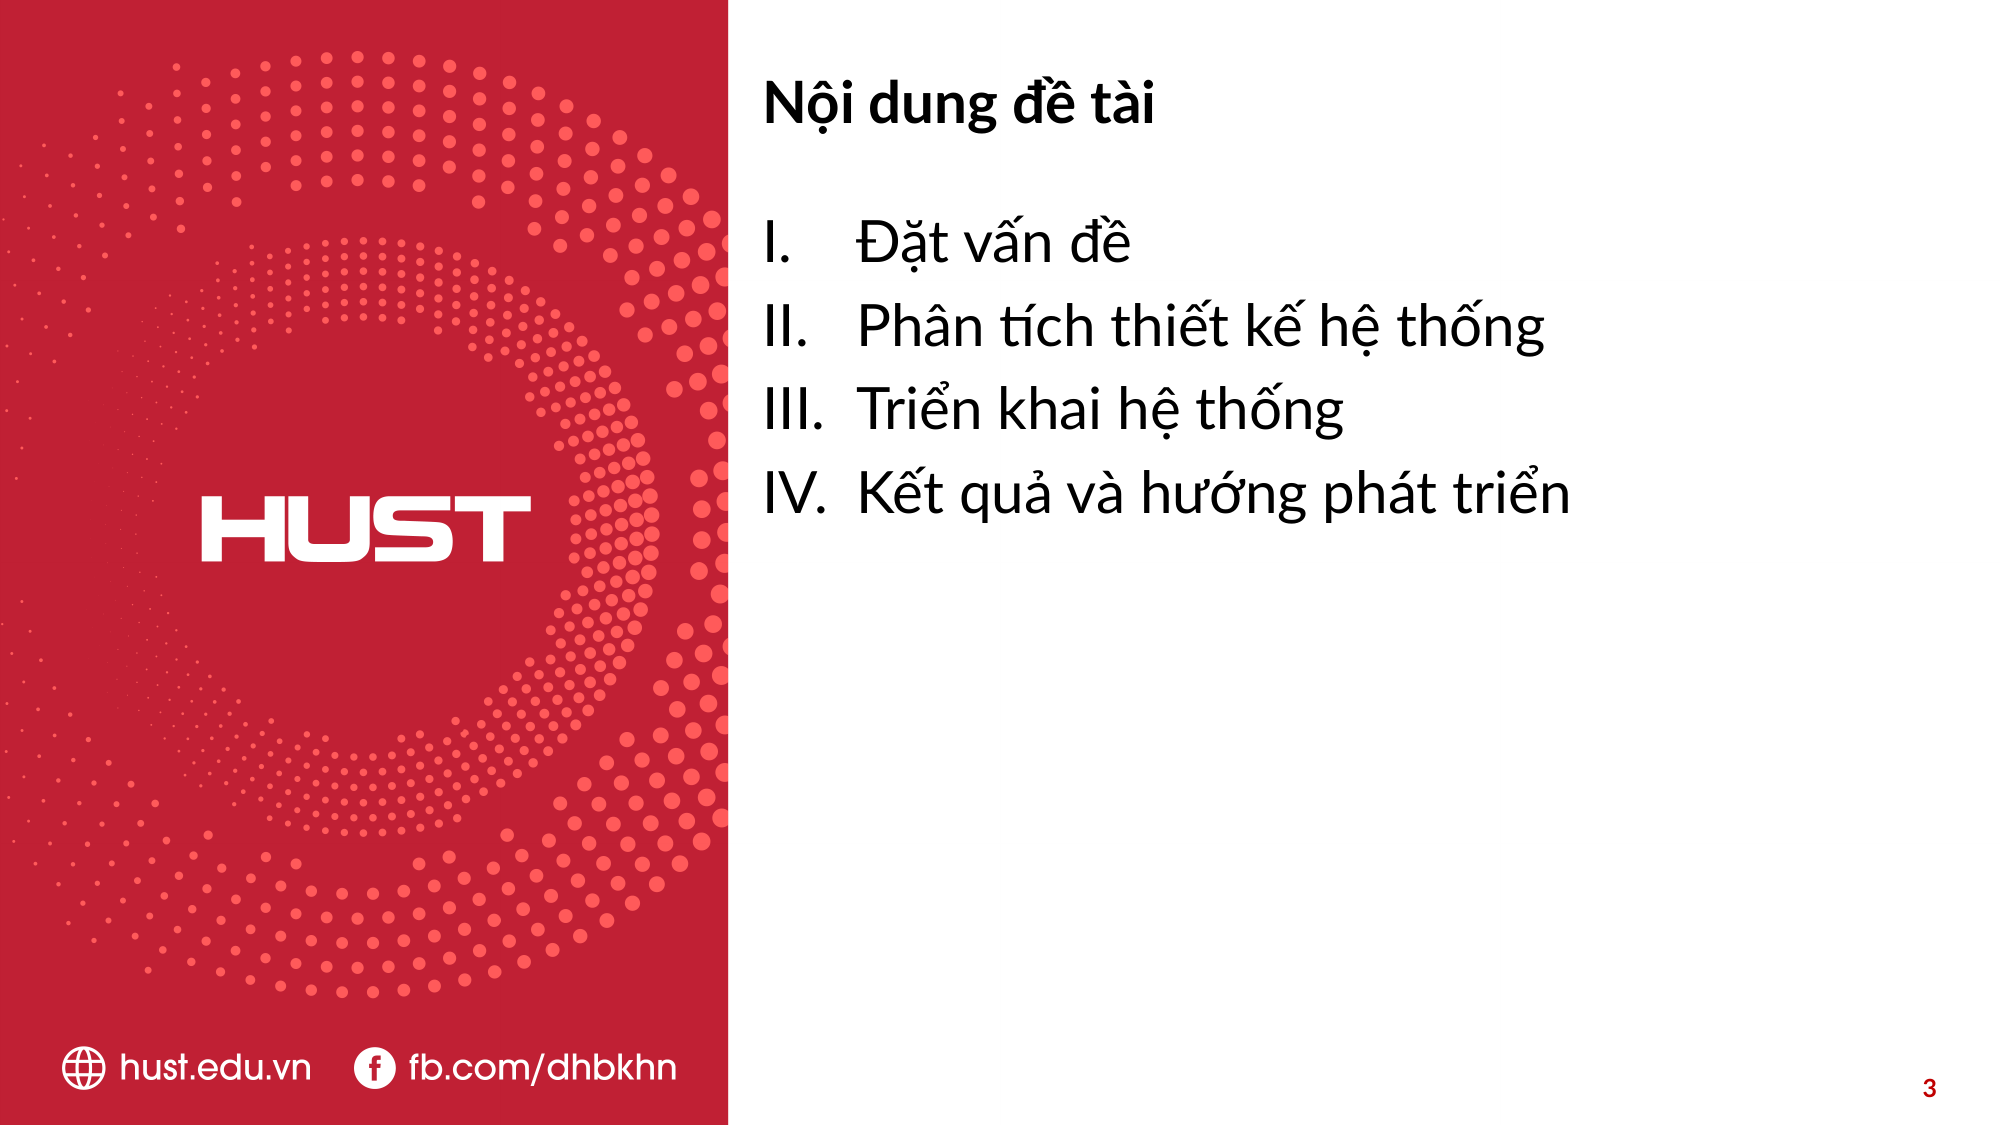

# Nội dung đề tài
Đặt vấn đề
Phân tích thiết kế hệ thống
Triển khai hệ thống
Kết quả và hướng phát triển
3